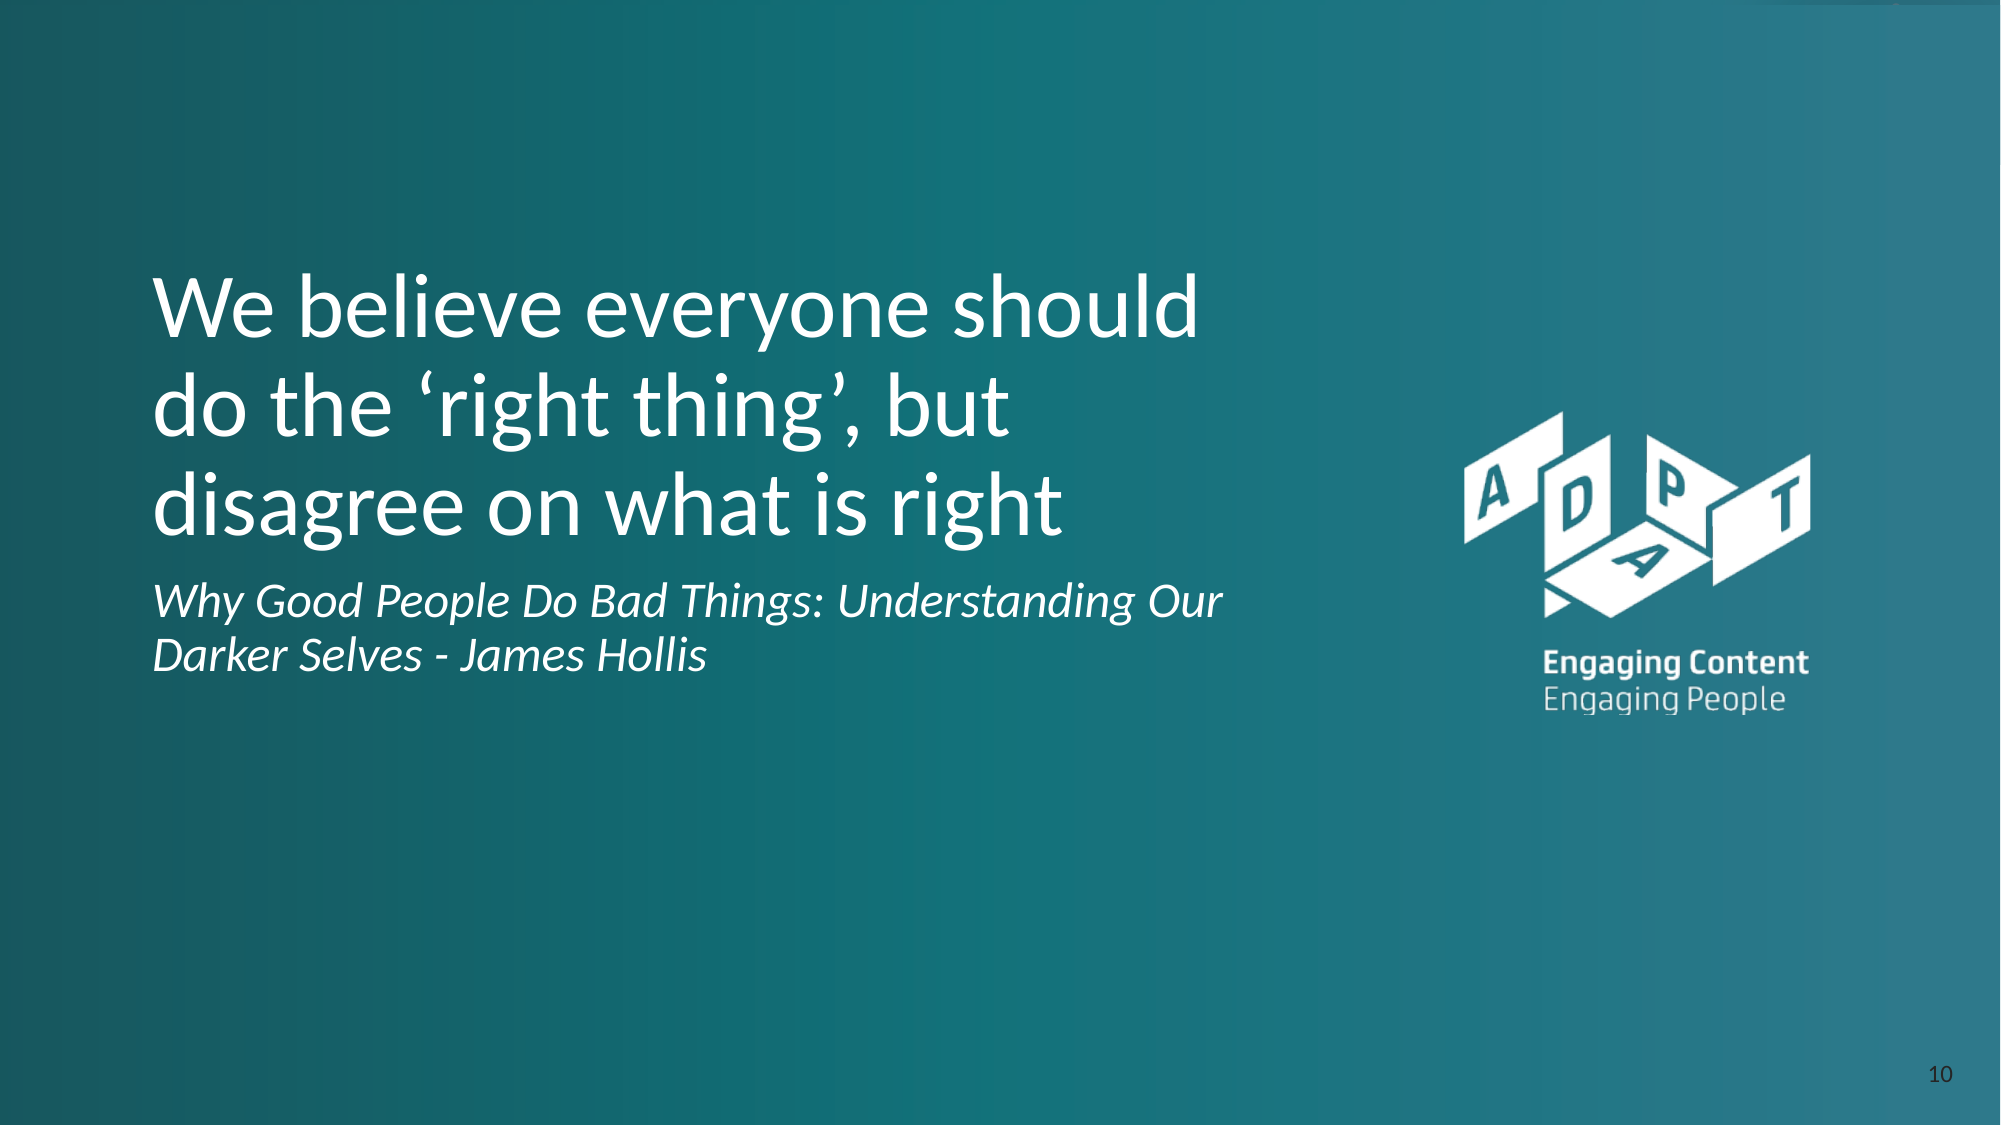

We believe everyone should do the ‘right thing’, but disagree on what is right
Why Good People Do Bad Things: Understanding Our Darker Selves - James Hollis

10